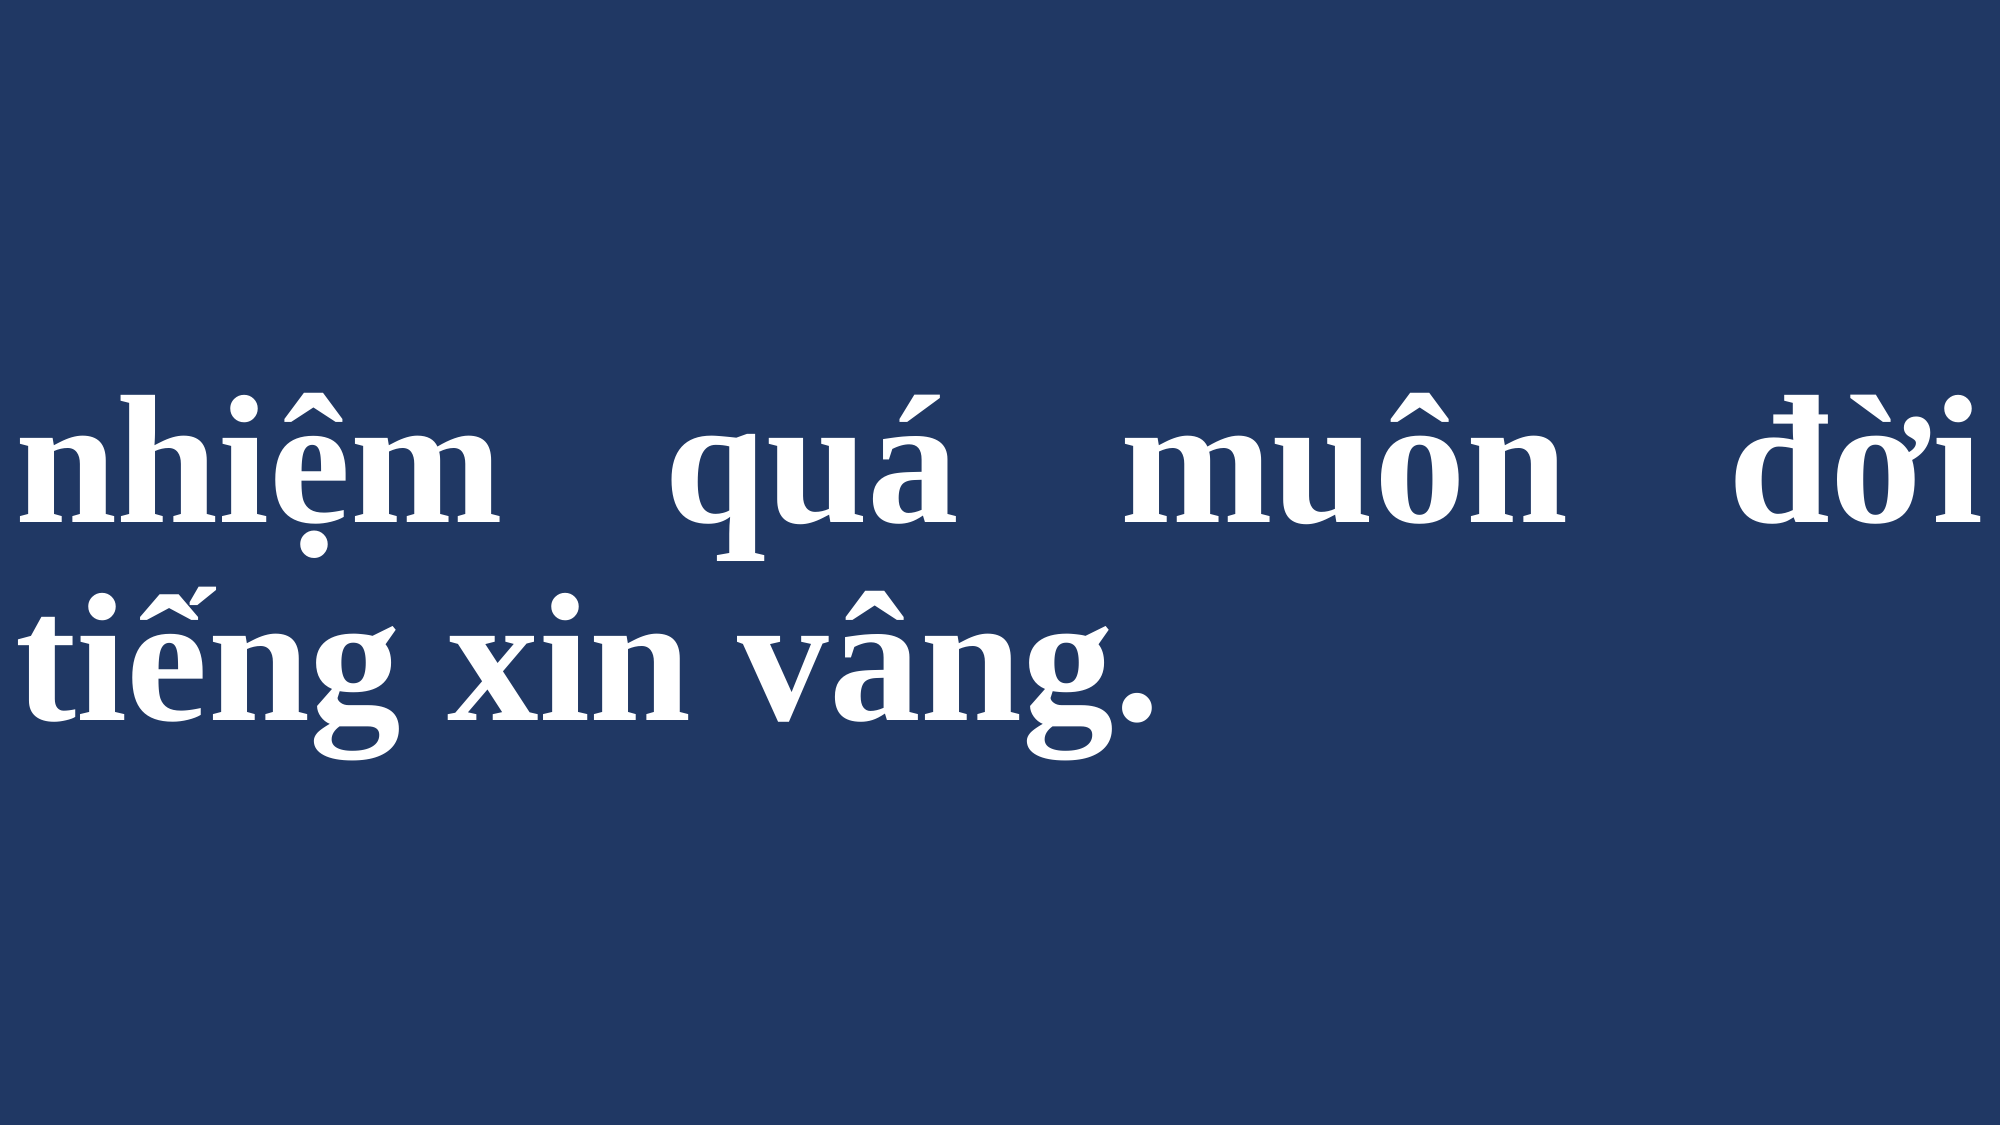

# nhiệm quá muôn đời tiếng xin vâng.